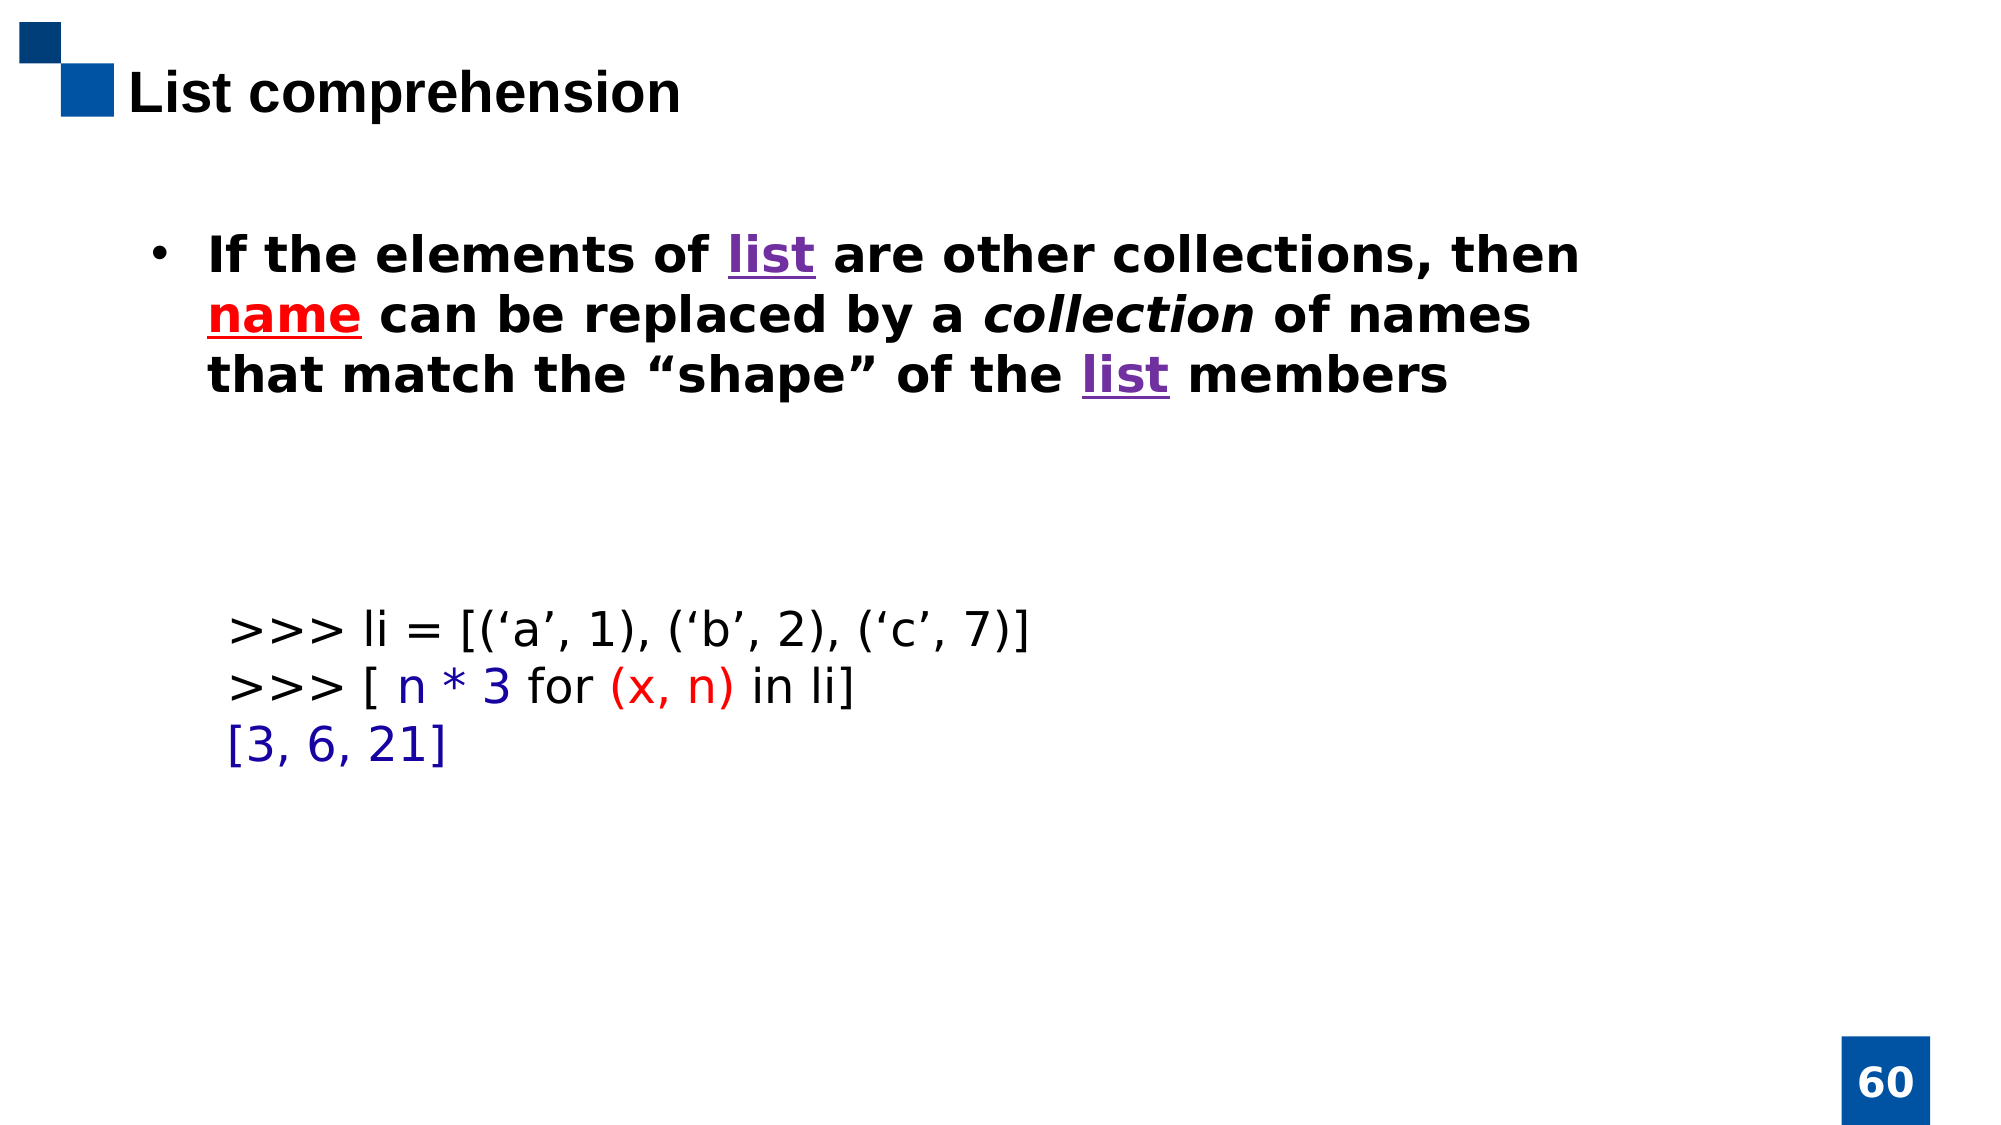

List comprehension
If the elements of list are other collections, then
name can be replaced by a collection of names
that match the “shape” of the list members
>>> li = [(‘a’, 1), (‘b’, 2), (‘c’, 7)]
>>> [ n * 3 for (x, n) in li]
[3, 6, 21]
60